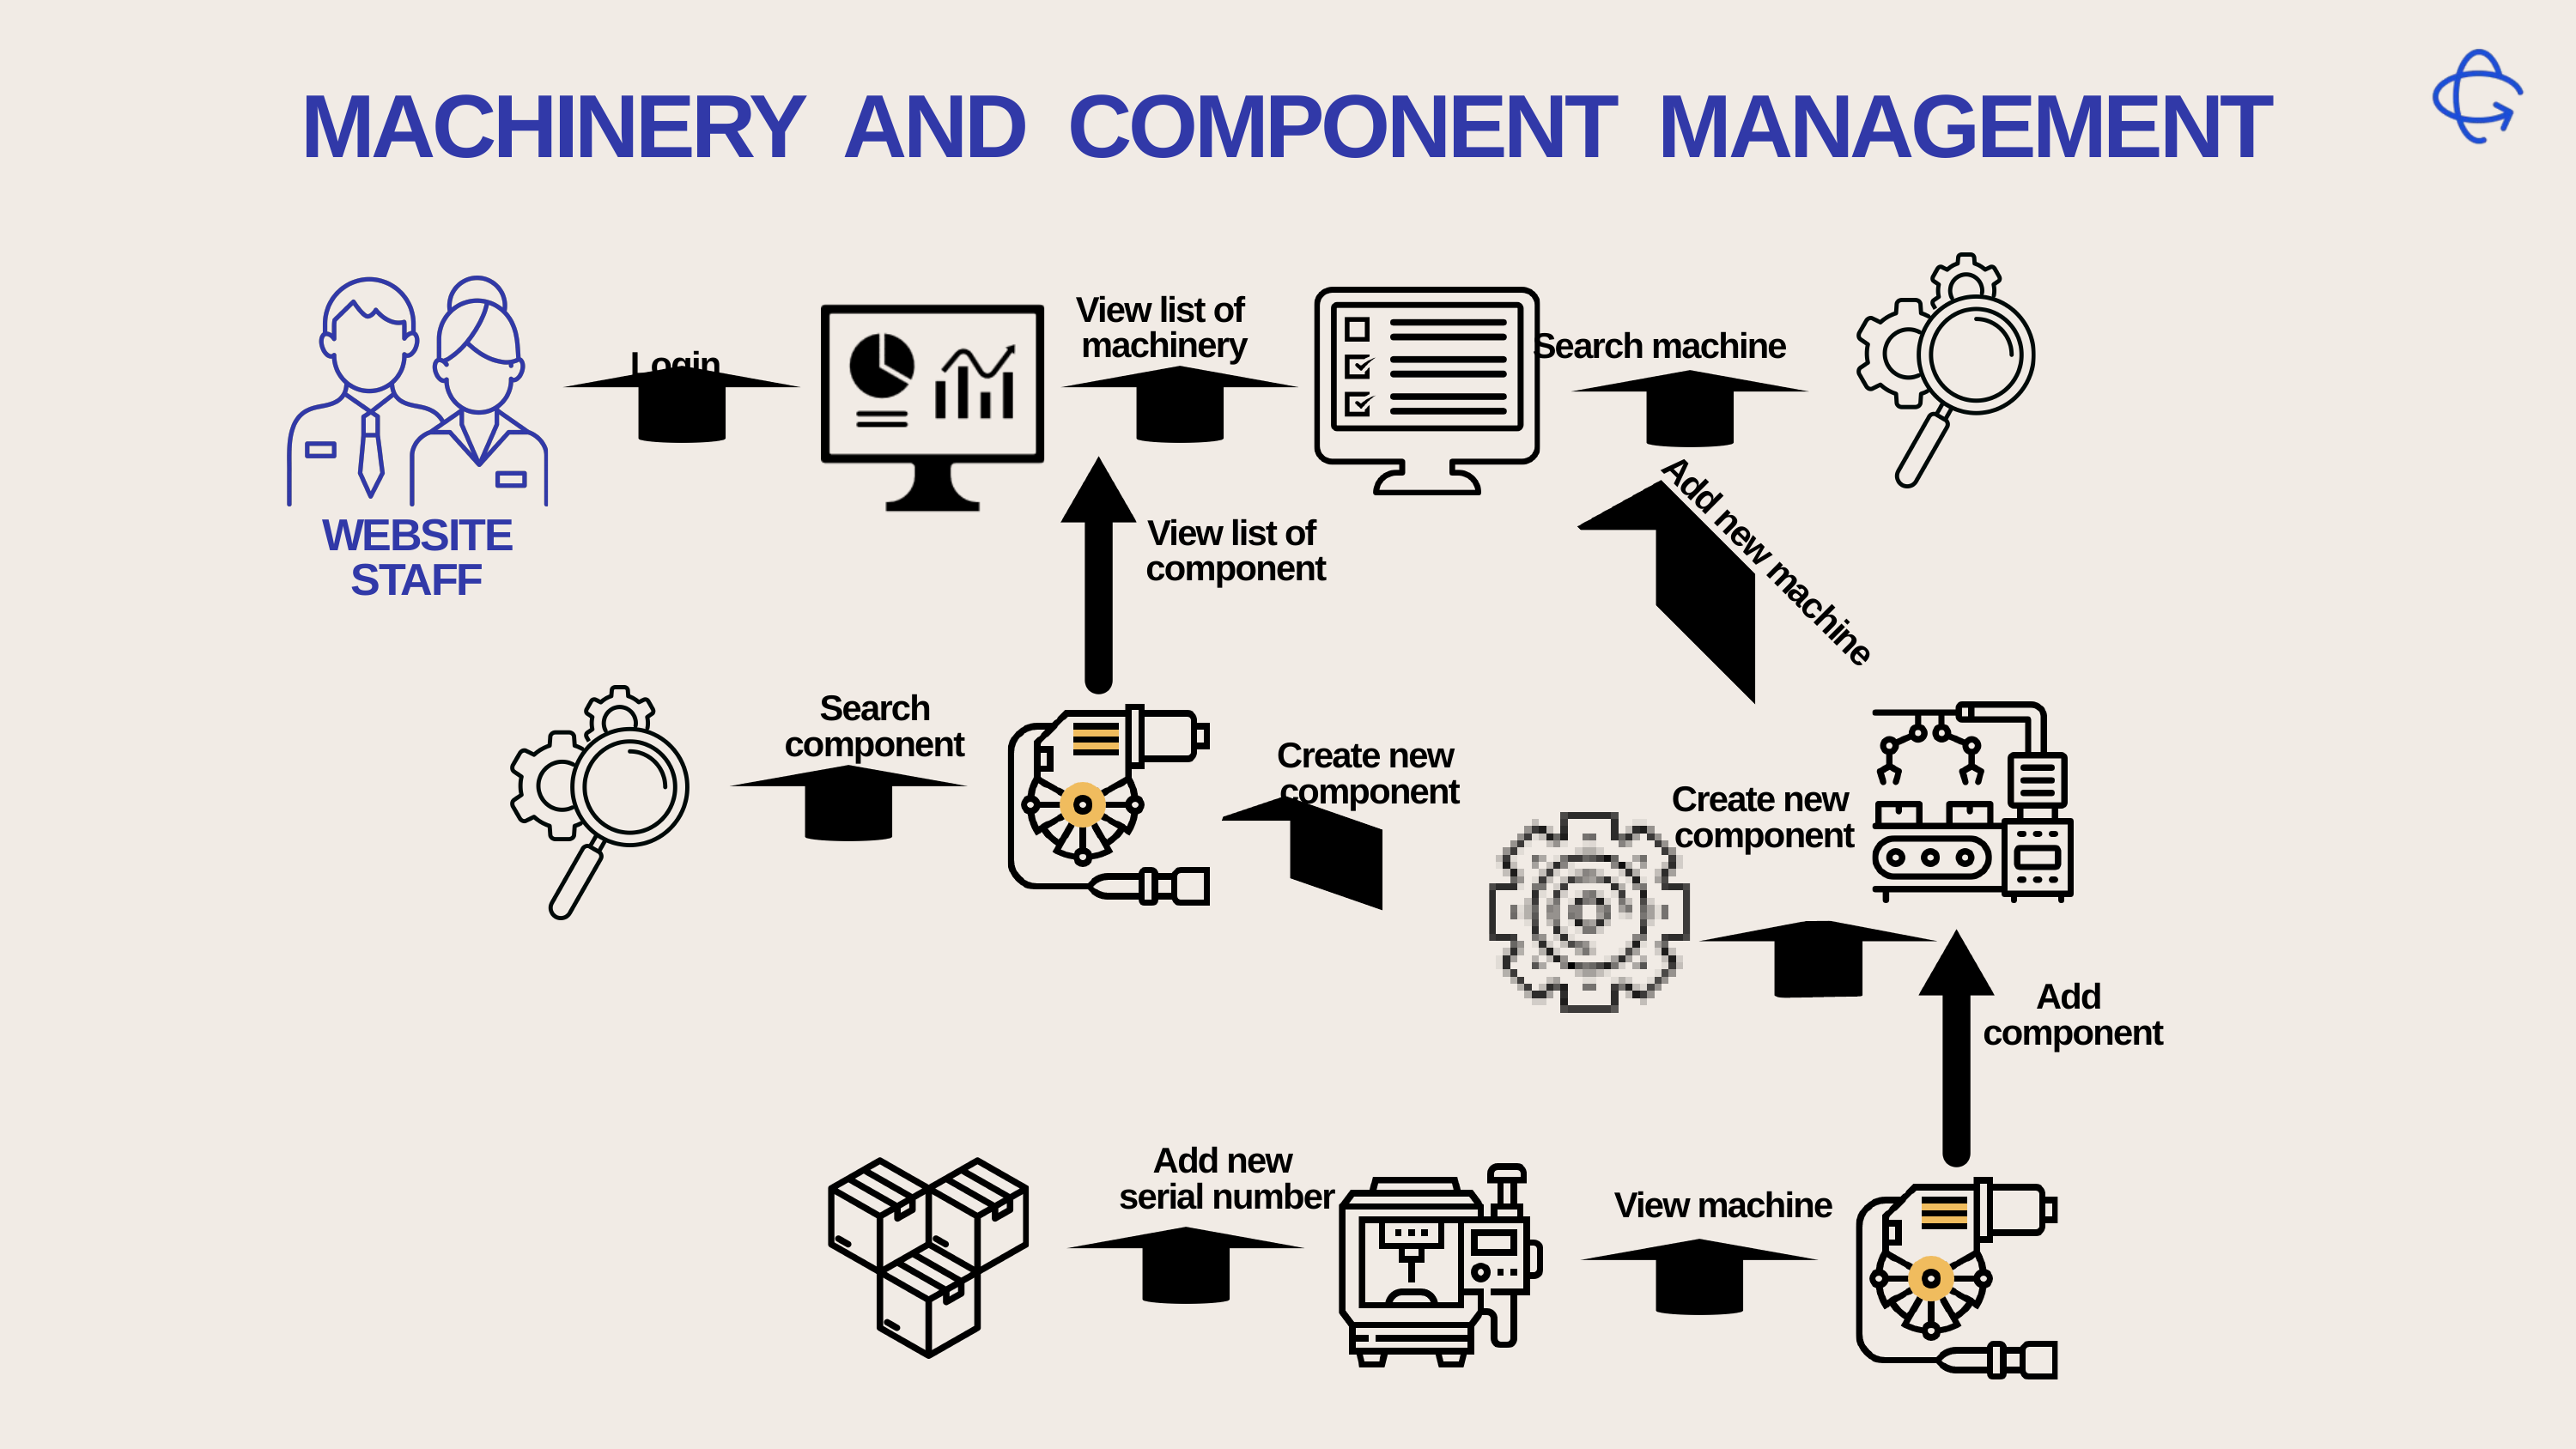

MACHINERY  AND  COMPONENT  MANAGEMENT

View list of
machinery

Search machine
Login

WEBSITE STAFF
View list of
component
Add new machine

Search component

Create new
component
Create new
component

Add
component
Add new
serial number

View machine